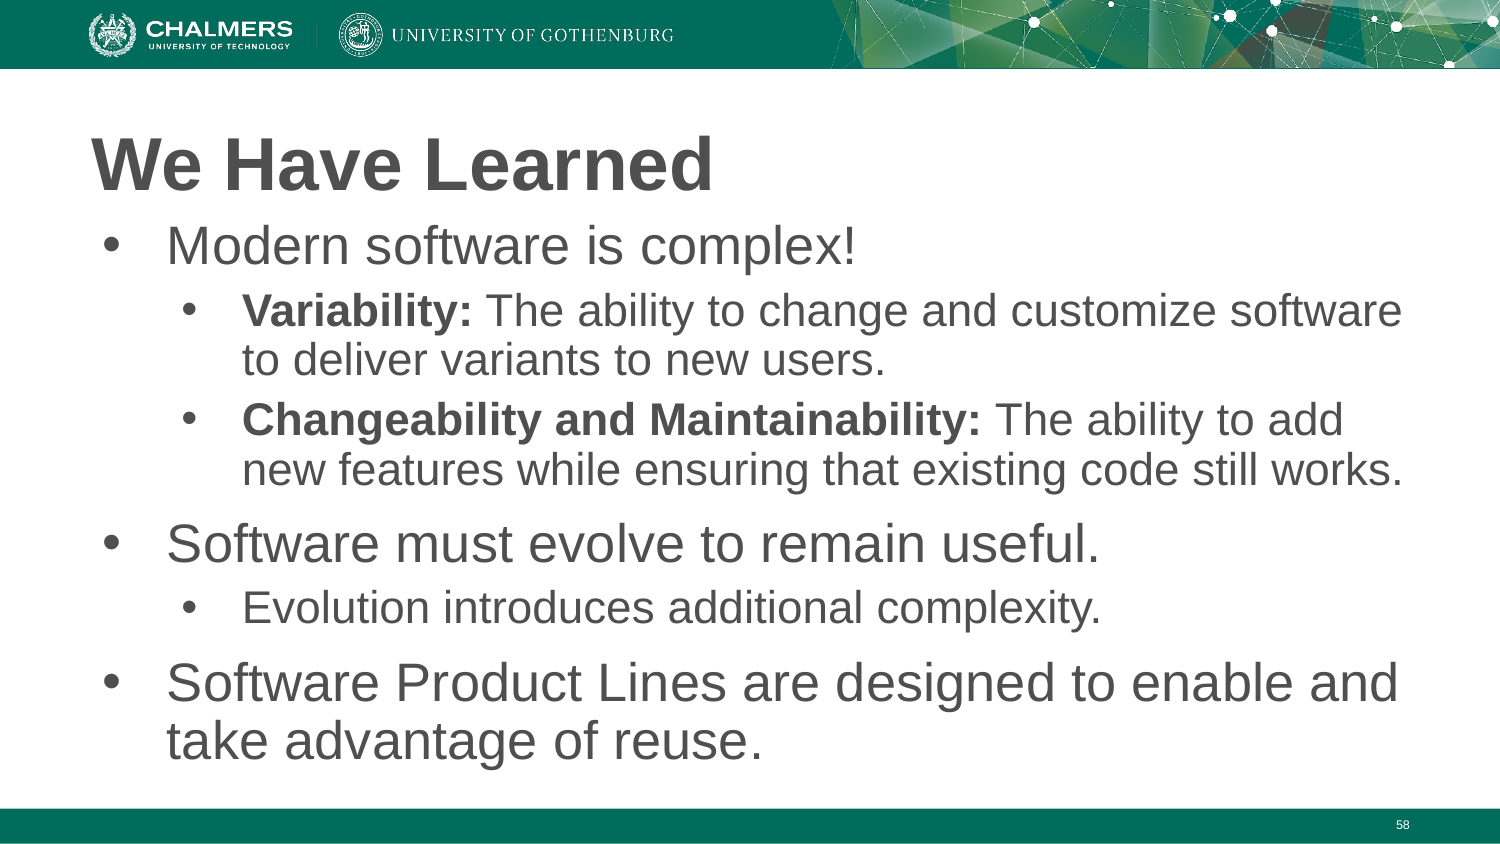

# We Have Learned
Modern software is complex!
Variability: The ability to change and customize software to deliver variants to new users.
Changeability and Maintainability: The ability to add new features while ensuring that existing code still works.
Software must evolve to remain useful.
Evolution introduces additional complexity.
Software Product Lines are designed to enable and take advantage of reuse.
58